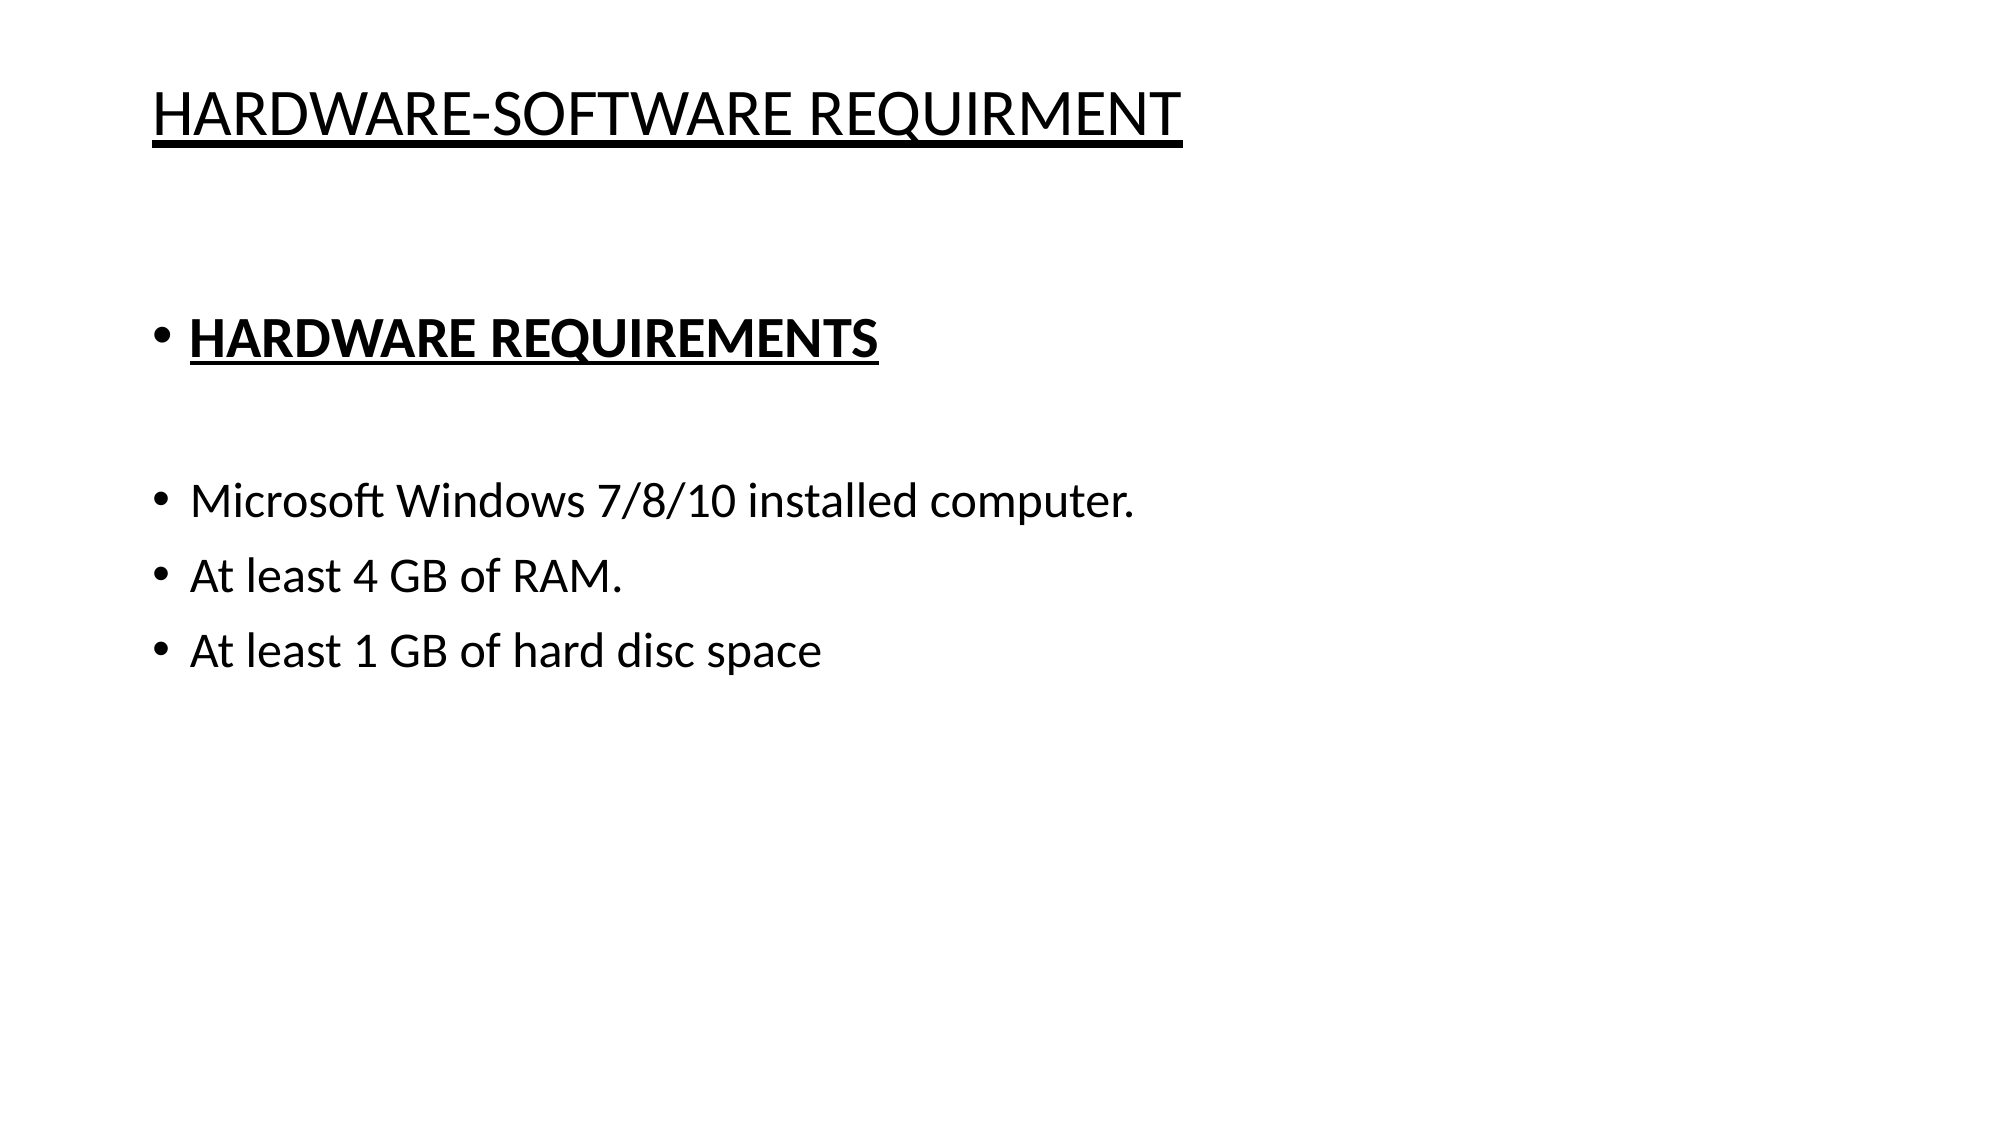

# HARDWARE-SOFTWARE REQUIRMENT
HARDWARE REQUIREMENTS

Microsoft Windows 7/8/10 installed computer.
At least 4 GB of RAM.
At least 1 GB of hard disc space